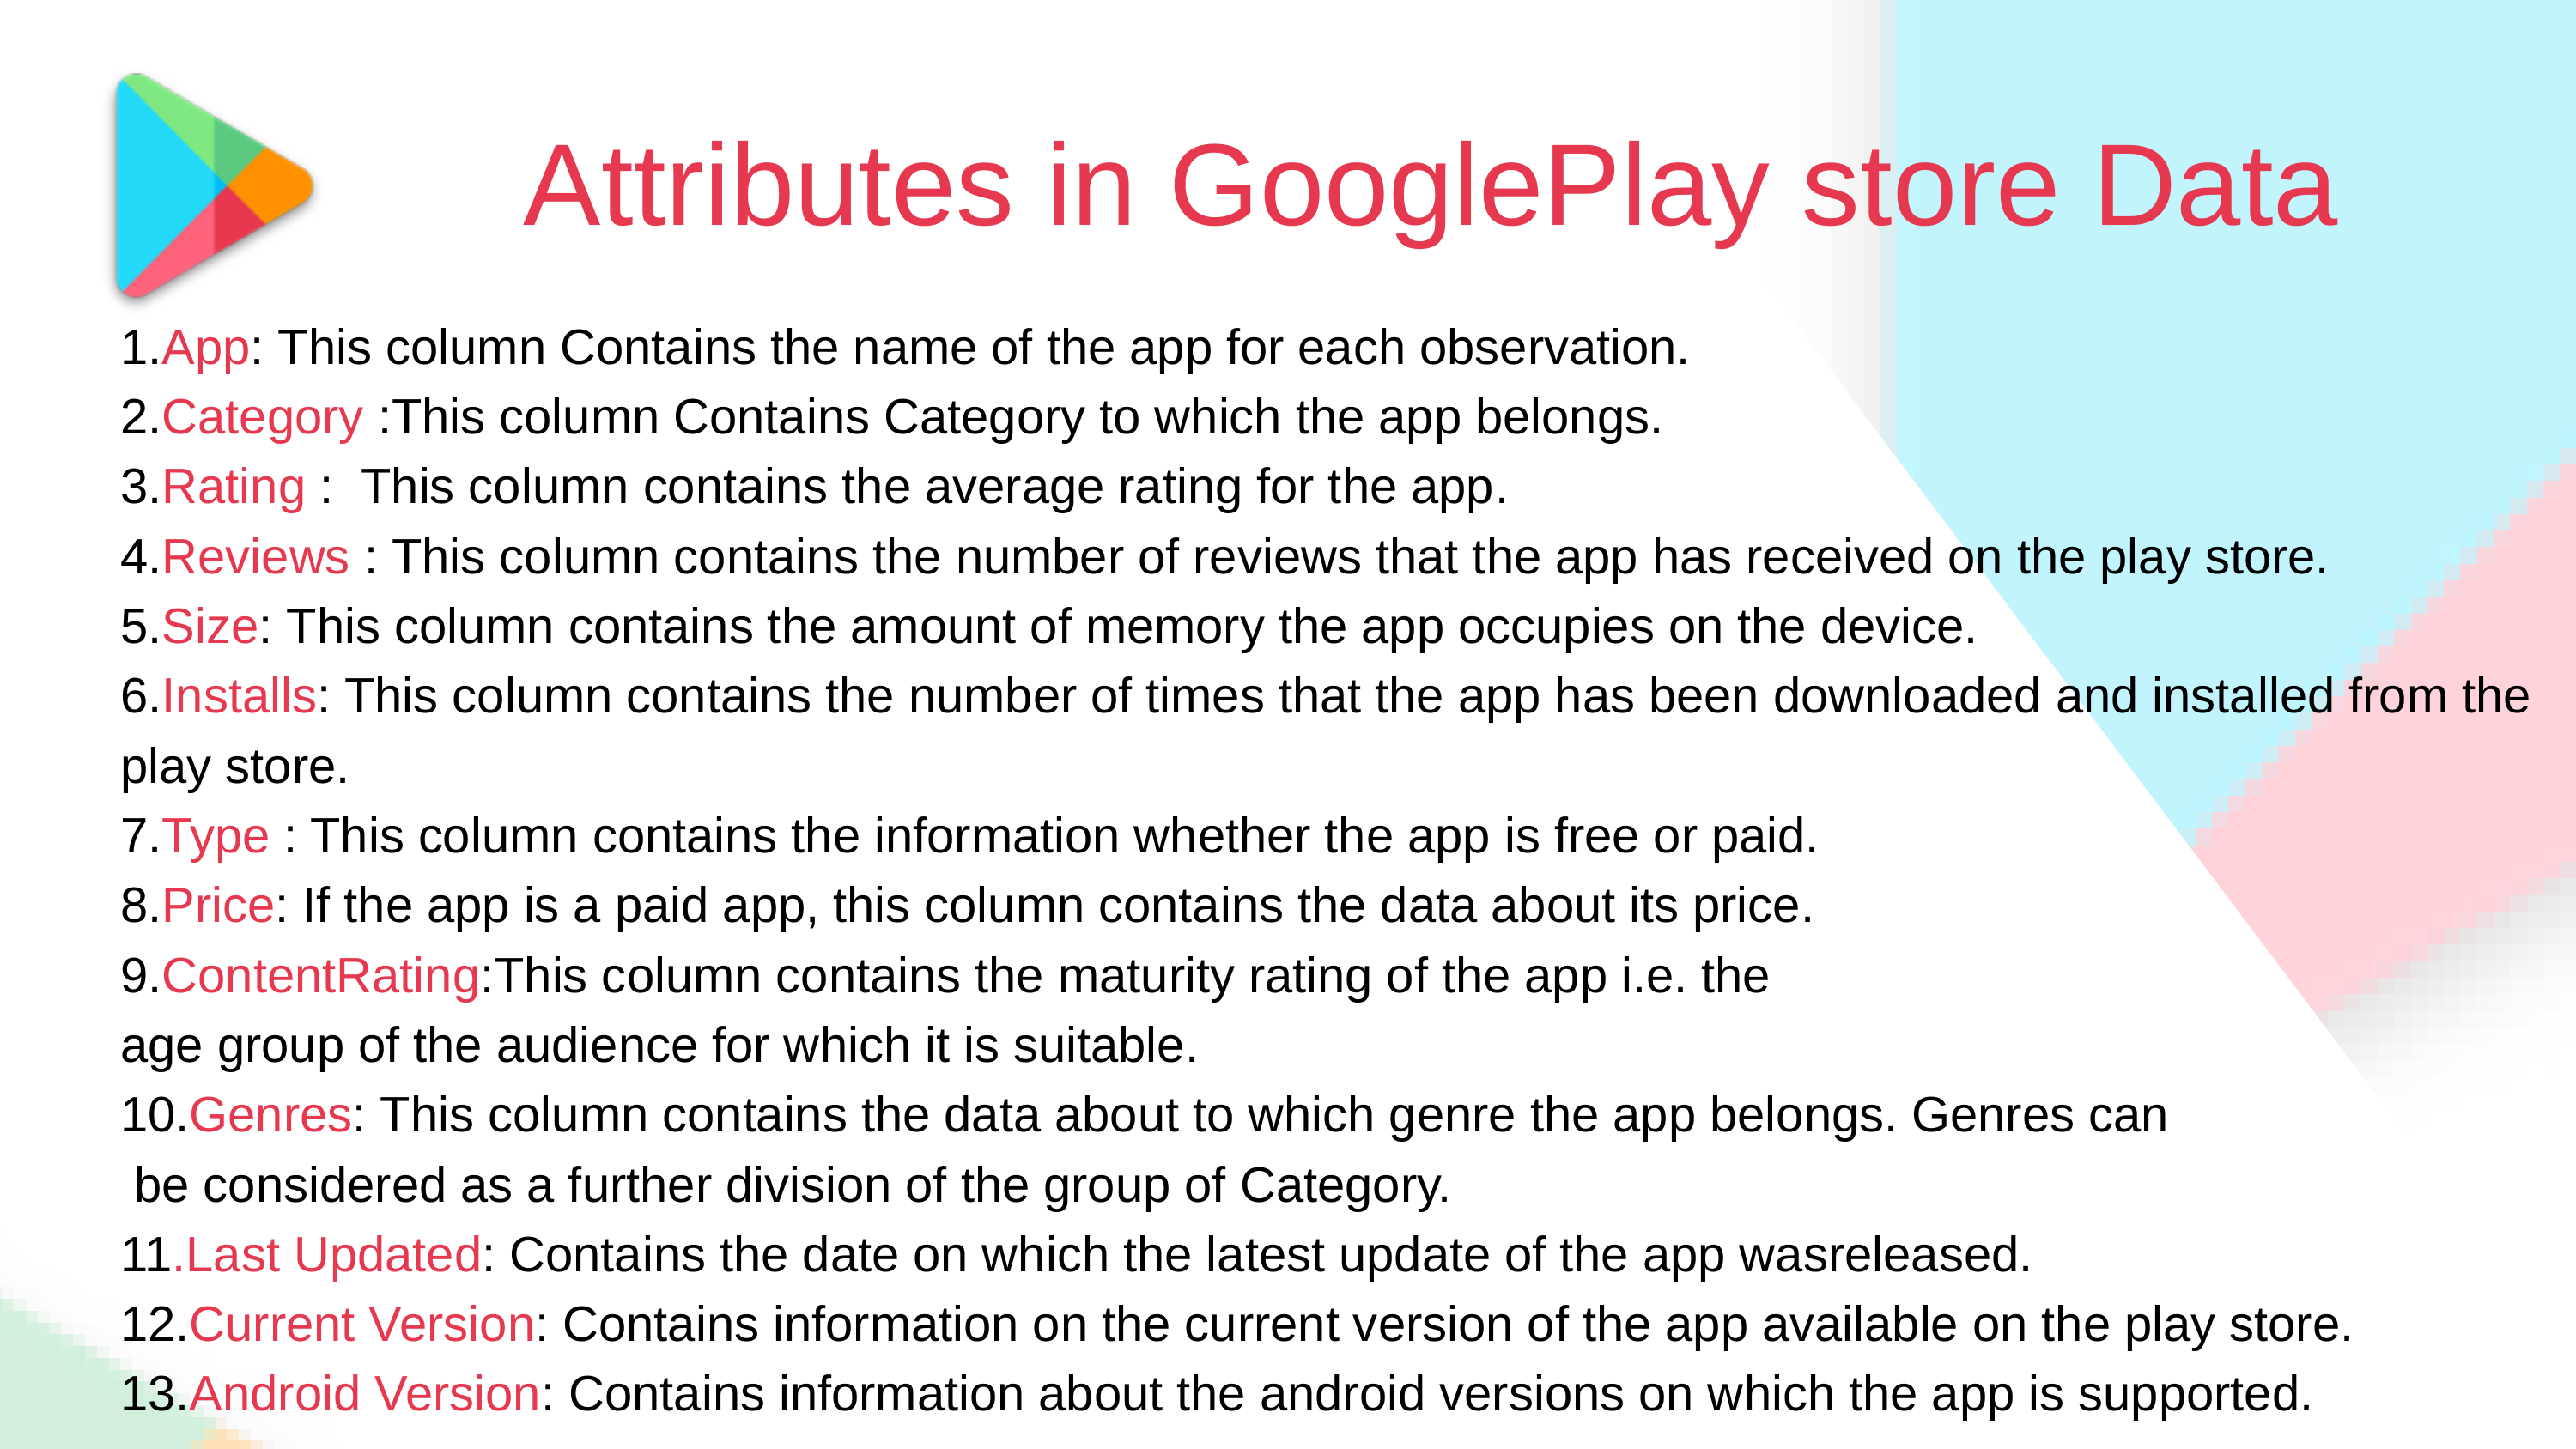

Attributes in GooglePlay store Data
1.App: This column Contains the name of the app for each observation.
2.Category :This column Contains Category to which the app belongs.
3.Rating :  This column contains the average rating for the app.
4.Reviews : This column contains the number of reviews that the app has received on the play store.
5.Size: This column contains the amount of memory the app occupies on the device.
6.Installs: This column contains the number of times that the app has been downloaded and installed from the play store.
7.Type : This column contains the information whether the app is free or paid.
8.Price: If the app is a paid app, this column contains the data about its price.
9.ContentRating:This column contains the maturity rating of the app i.e. the
age group of the audience for which it is suitable.
10.Genres: This column contains the data about to which genre the app belongs. Genres can
 be considered as a further division of the group of Category.
11.Last Updated: Contains the date on which the latest update of the app wasreleased.
12.Current Version: Contains information on the current version of the app available on the play store.
13.Android Version: Contains information about the android versions on which the app is supported.